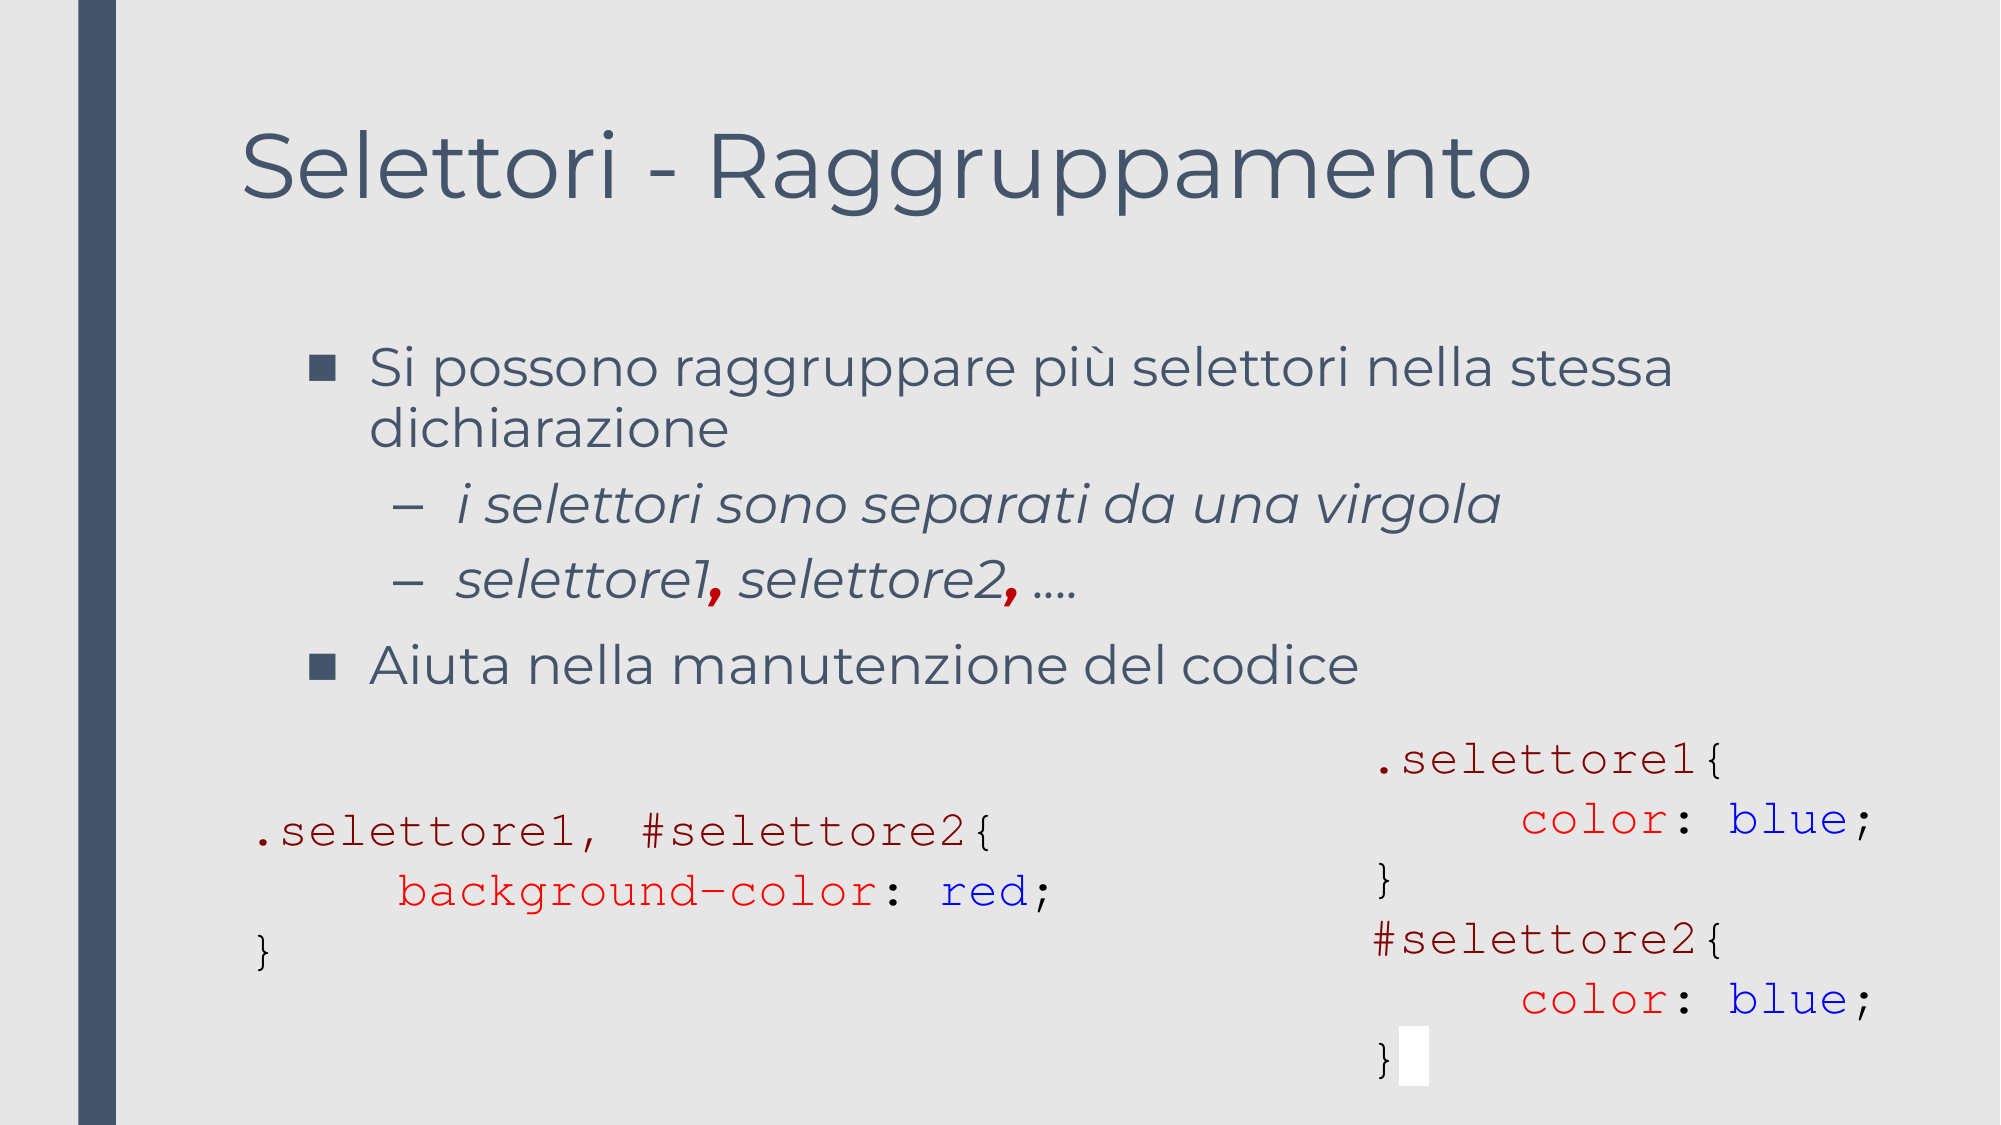

# Selettori - Raggruppamento
Si possono raggruppare più selettori nella stessa dichiarazione
i selettori sono separati da una virgola
selettore1, selettore2, ....
Aiuta nella manutenzione del codice
.selettore1{
	color: blue;
}
#selettore2{
	color: blue;
}
.selettore1, #selettore2{
	background-color: red;
}